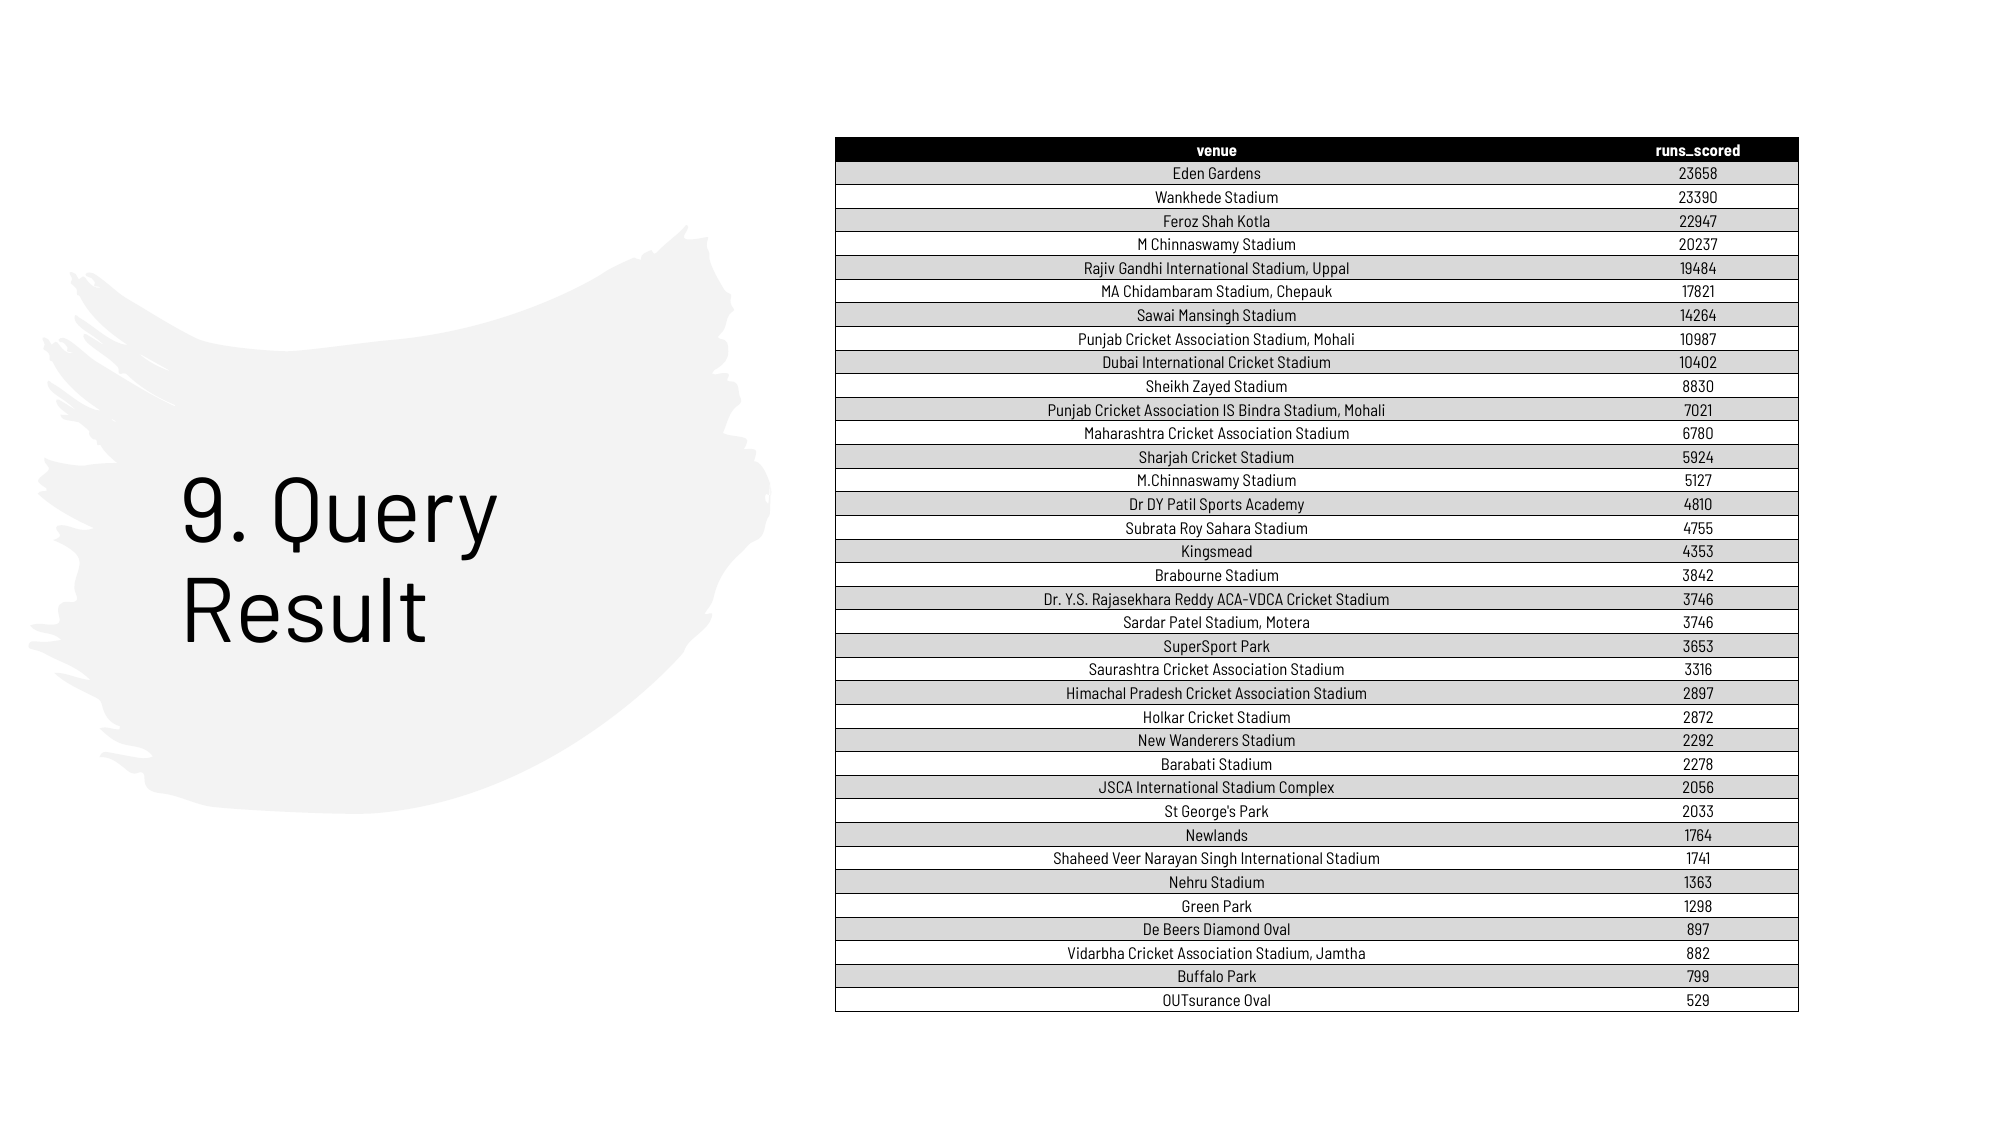

# 9. Query Result
| venue | runs\_scored |
| --- | --- |
| Eden Gardens | 23658 |
| Wankhede Stadium | 23390 |
| Feroz Shah Kotla | 22947 |
| M Chinnaswamy Stadium | 20237 |
| Rajiv Gandhi International Stadium, Uppal | 19484 |
| MA Chidambaram Stadium, Chepauk | 17821 |
| Sawai Mansingh Stadium | 14264 |
| Punjab Cricket Association Stadium, Mohali | 10987 |
| Dubai International Cricket Stadium | 10402 |
| Sheikh Zayed Stadium | 8830 |
| Punjab Cricket Association IS Bindra Stadium, Mohali | 7021 |
| Maharashtra Cricket Association Stadium | 6780 |
| Sharjah Cricket Stadium | 5924 |
| M.Chinnaswamy Stadium | 5127 |
| Dr DY Patil Sports Academy | 4810 |
| Subrata Roy Sahara Stadium | 4755 |
| Kingsmead | 4353 |
| Brabourne Stadium | 3842 |
| Dr. Y.S. Rajasekhara Reddy ACA-VDCA Cricket Stadium | 3746 |
| Sardar Patel Stadium, Motera | 3746 |
| SuperSport Park | 3653 |
| Saurashtra Cricket Association Stadium | 3316 |
| Himachal Pradesh Cricket Association Stadium | 2897 |
| Holkar Cricket Stadium | 2872 |
| New Wanderers Stadium | 2292 |
| Barabati Stadium | 2278 |
| JSCA International Stadium Complex | 2056 |
| St George's Park | 2033 |
| Newlands | 1764 |
| Shaheed Veer Narayan Singh International Stadium | 1741 |
| Nehru Stadium | 1363 |
| Green Park | 1298 |
| De Beers Diamond Oval | 897 |
| Vidarbha Cricket Association Stadium, Jamtha | 882 |
| Buffalo Park | 799 |
| OUTsurance Oval | 529 |